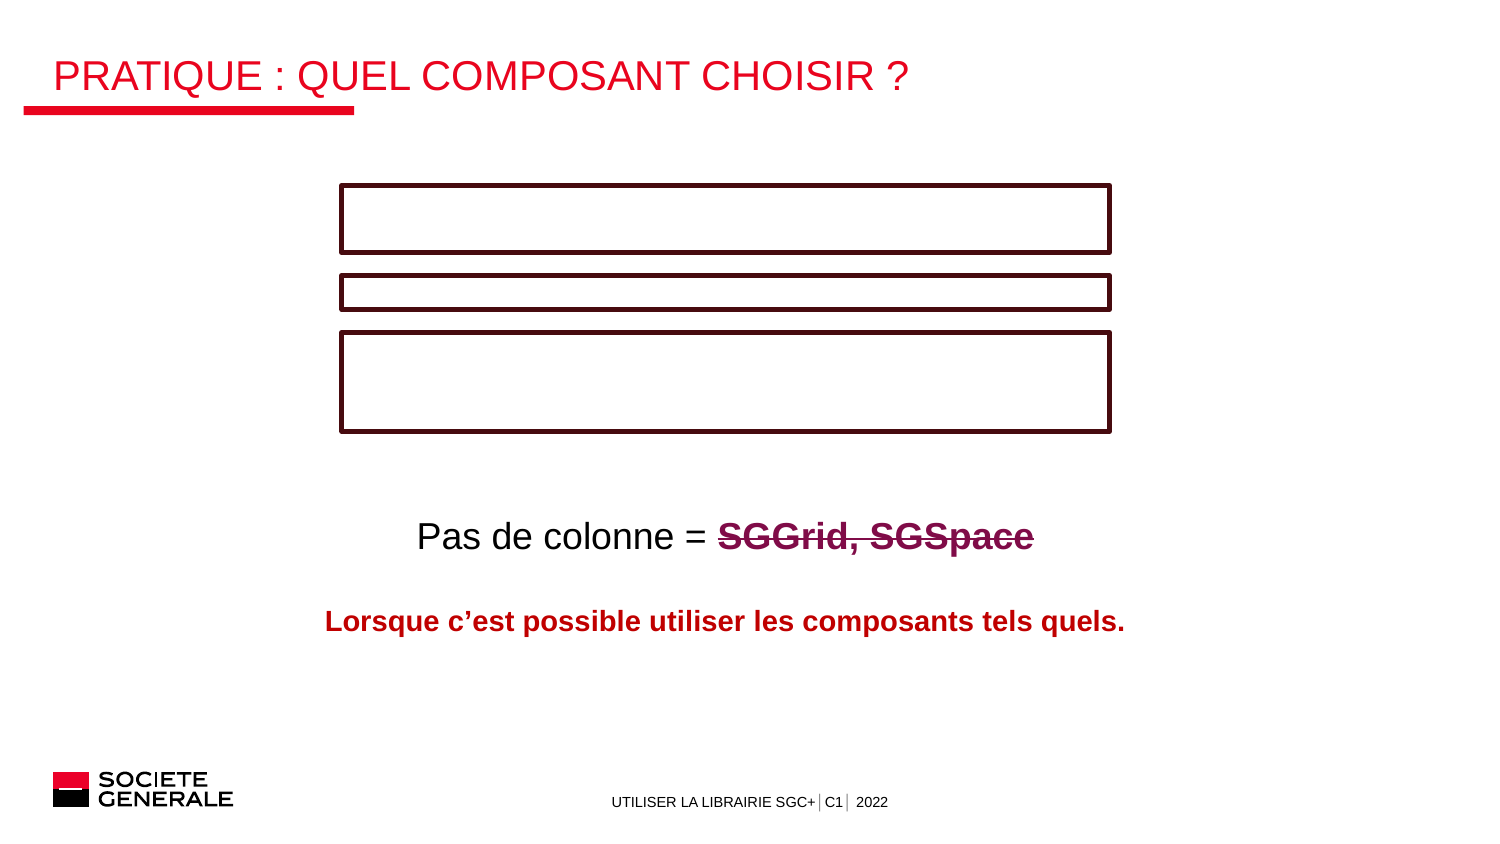

# Pratique : quel composant choisir ?

Pas de colonne = SGGrid, SGSpace

Lorsque c’est possible utiliser les composants tels quels.